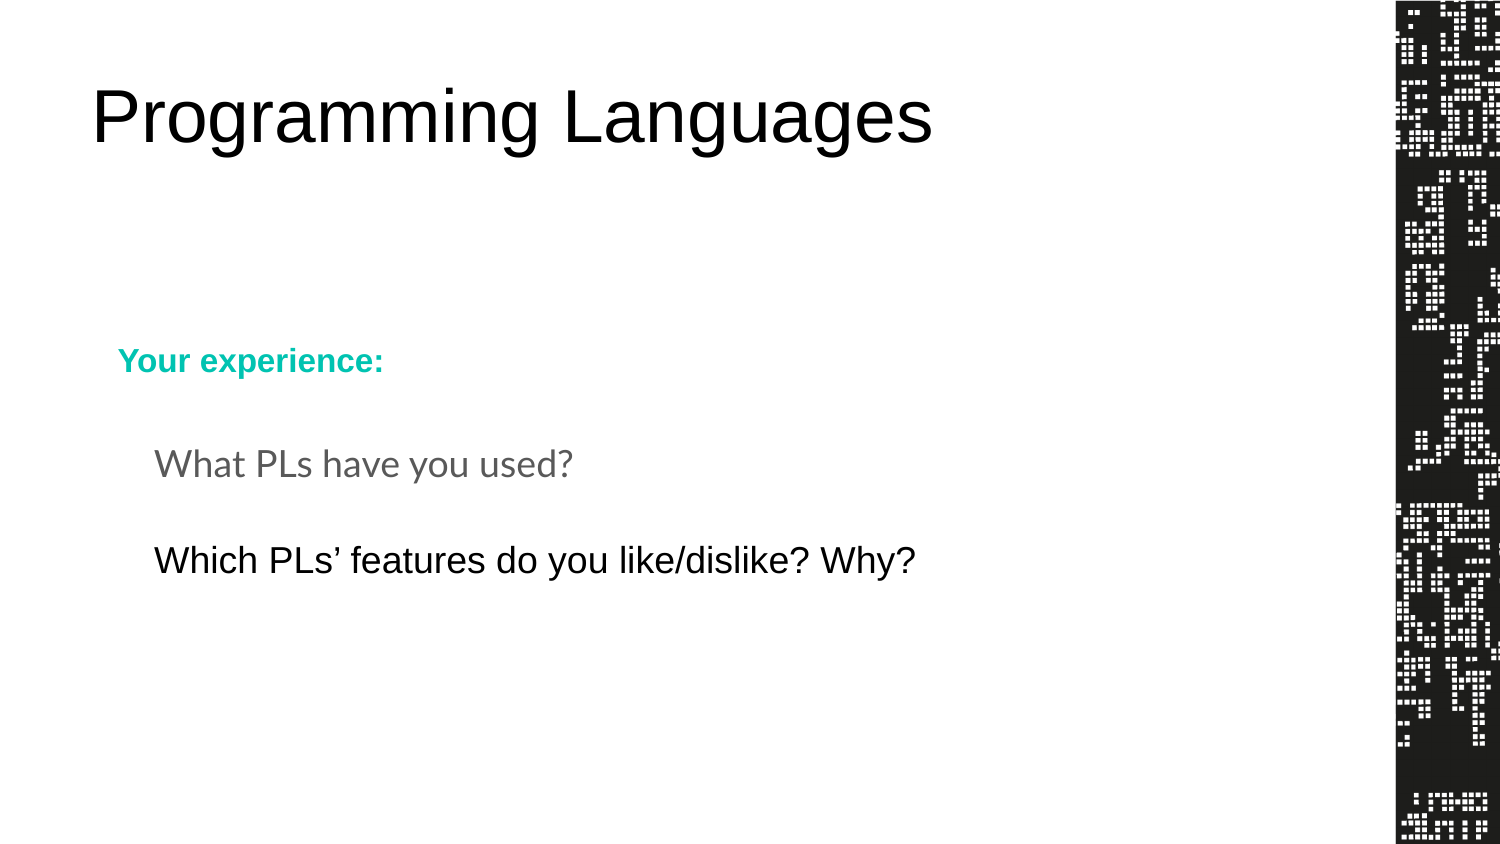

Programming Languages
Your experience:
What PLs have you used?
Which PLs’ features do you like/dislike? Why?